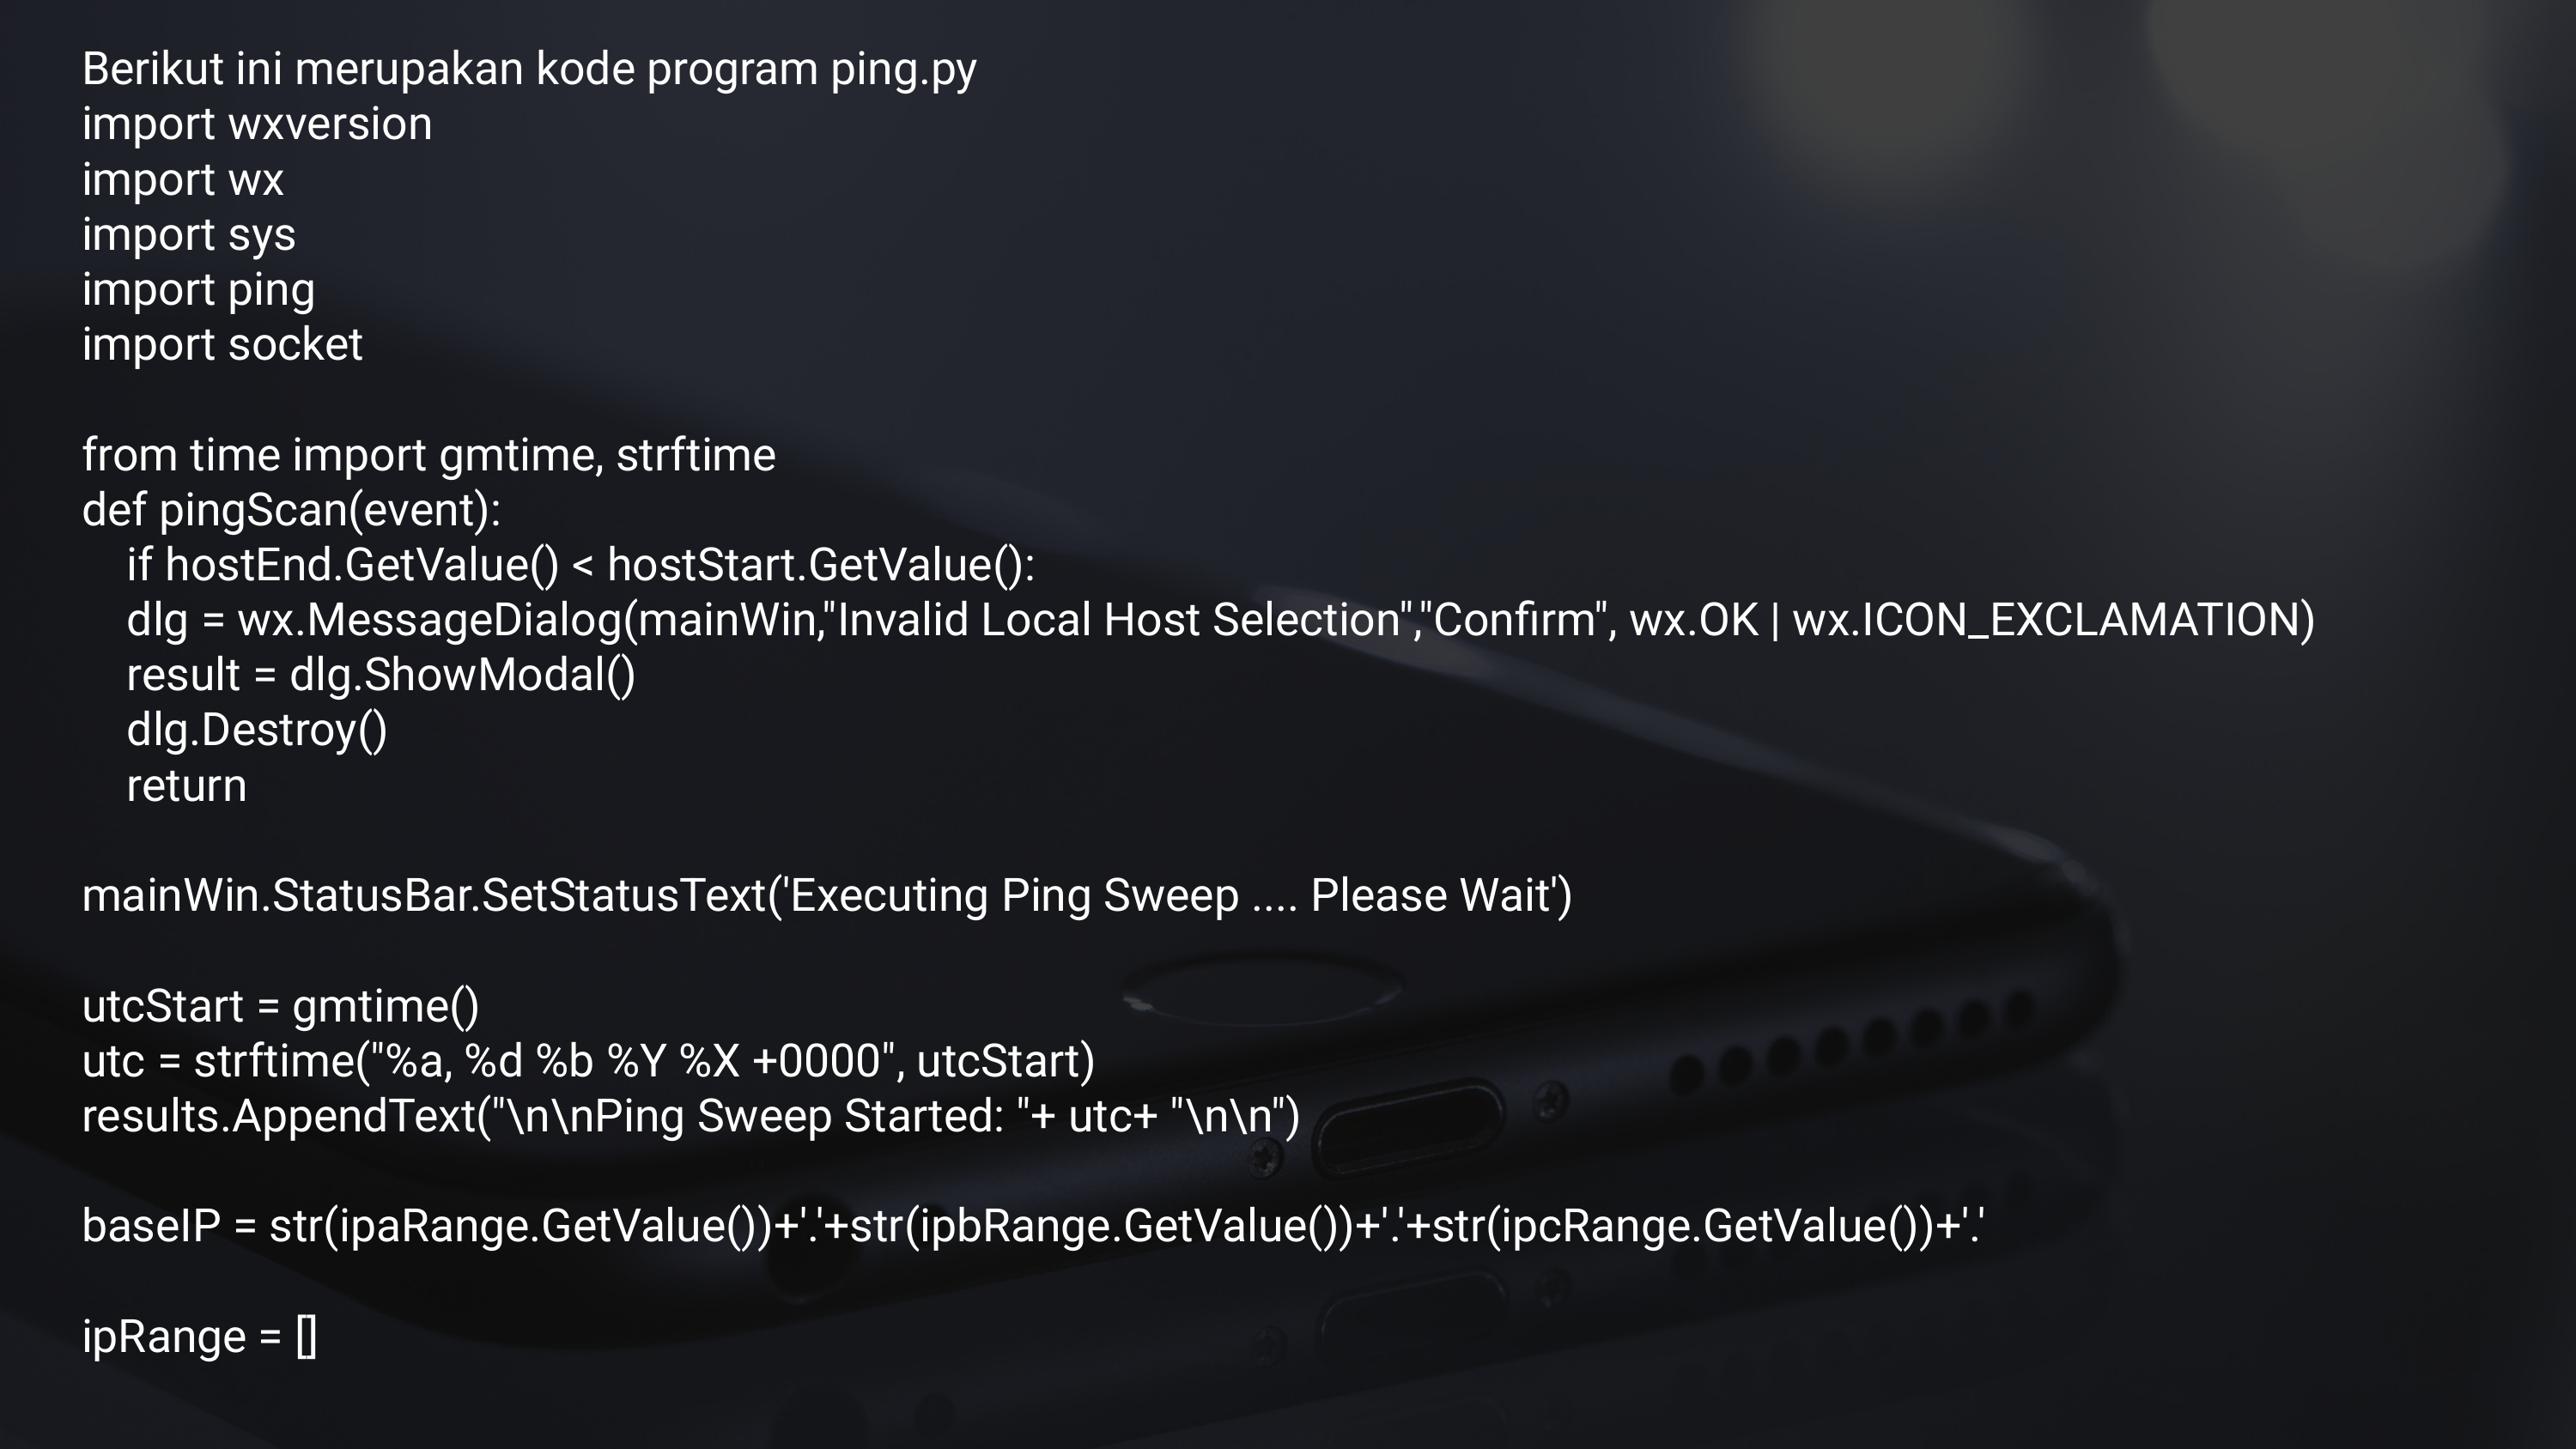

Berikut ini merupakan kode program ping.py
import wxversion
import wx
import sys
import ping
import socket

from time import gmtime, strftime
def pingScan(event):
    if hostEnd.GetValue() < hostStart.GetValue():
    dlg = wx.MessageDialog(mainWin,"Invalid Local Host Selection","Confirm", wx.OK | wx.ICON_EXCLAMATION)
    result = dlg.ShowModal()
    dlg.Destroy()
    return

mainWin.StatusBar.SetStatusText('Executing Ping Sweep .... Please Wait')

utcStart = gmtime()
utc = strftime("%a, %d %b %Y %X +0000", utcStart)
results.AppendText("\n\nPing Sweep Started: "+ utc+ "\n\n")

baseIP = str(ipaRange.GetValue())+'.'+str(ipbRange.GetValue())+'.'+str(ipcRange.GetValue())+'.'

ipRange = []